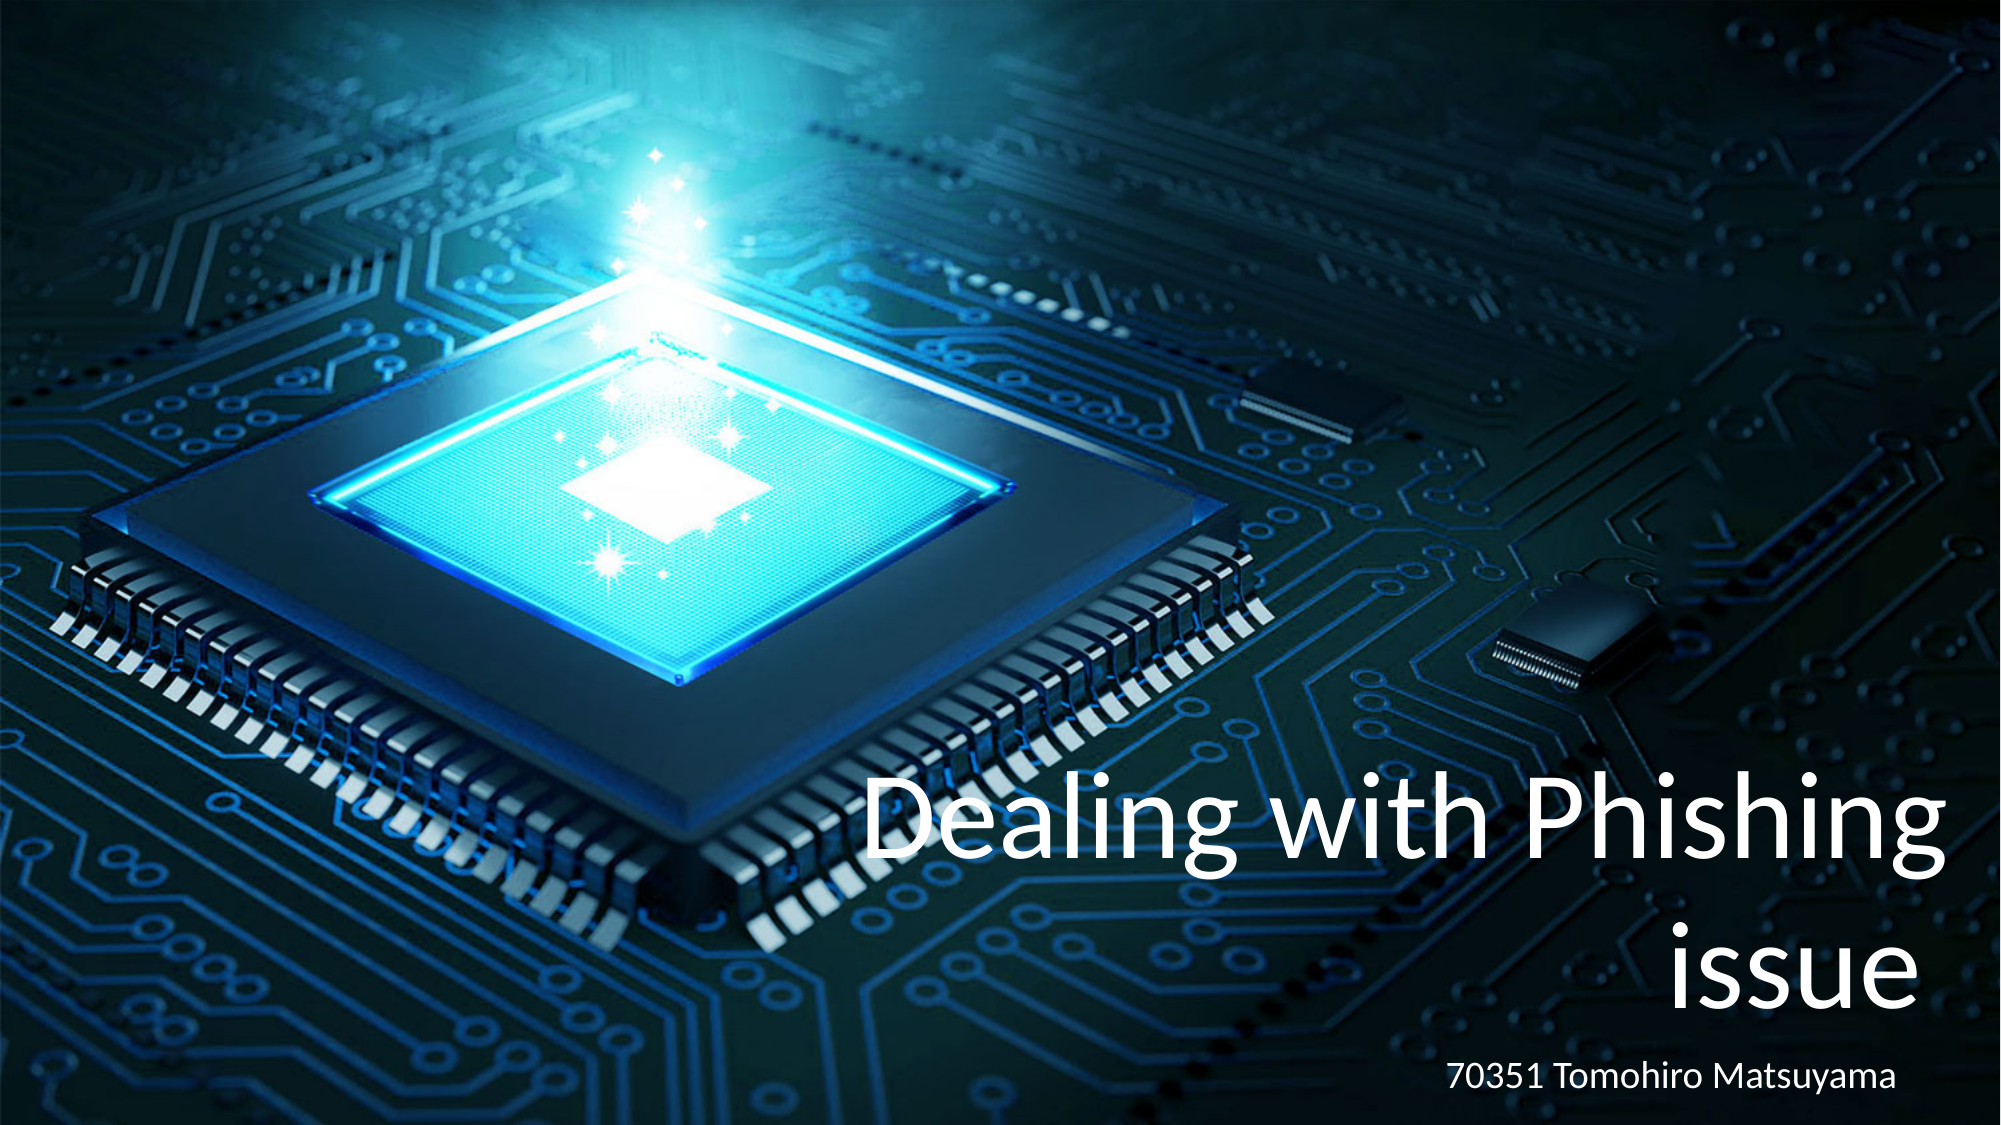

Dealing with Phishing issue
70351 Tomohiro Matsuyama